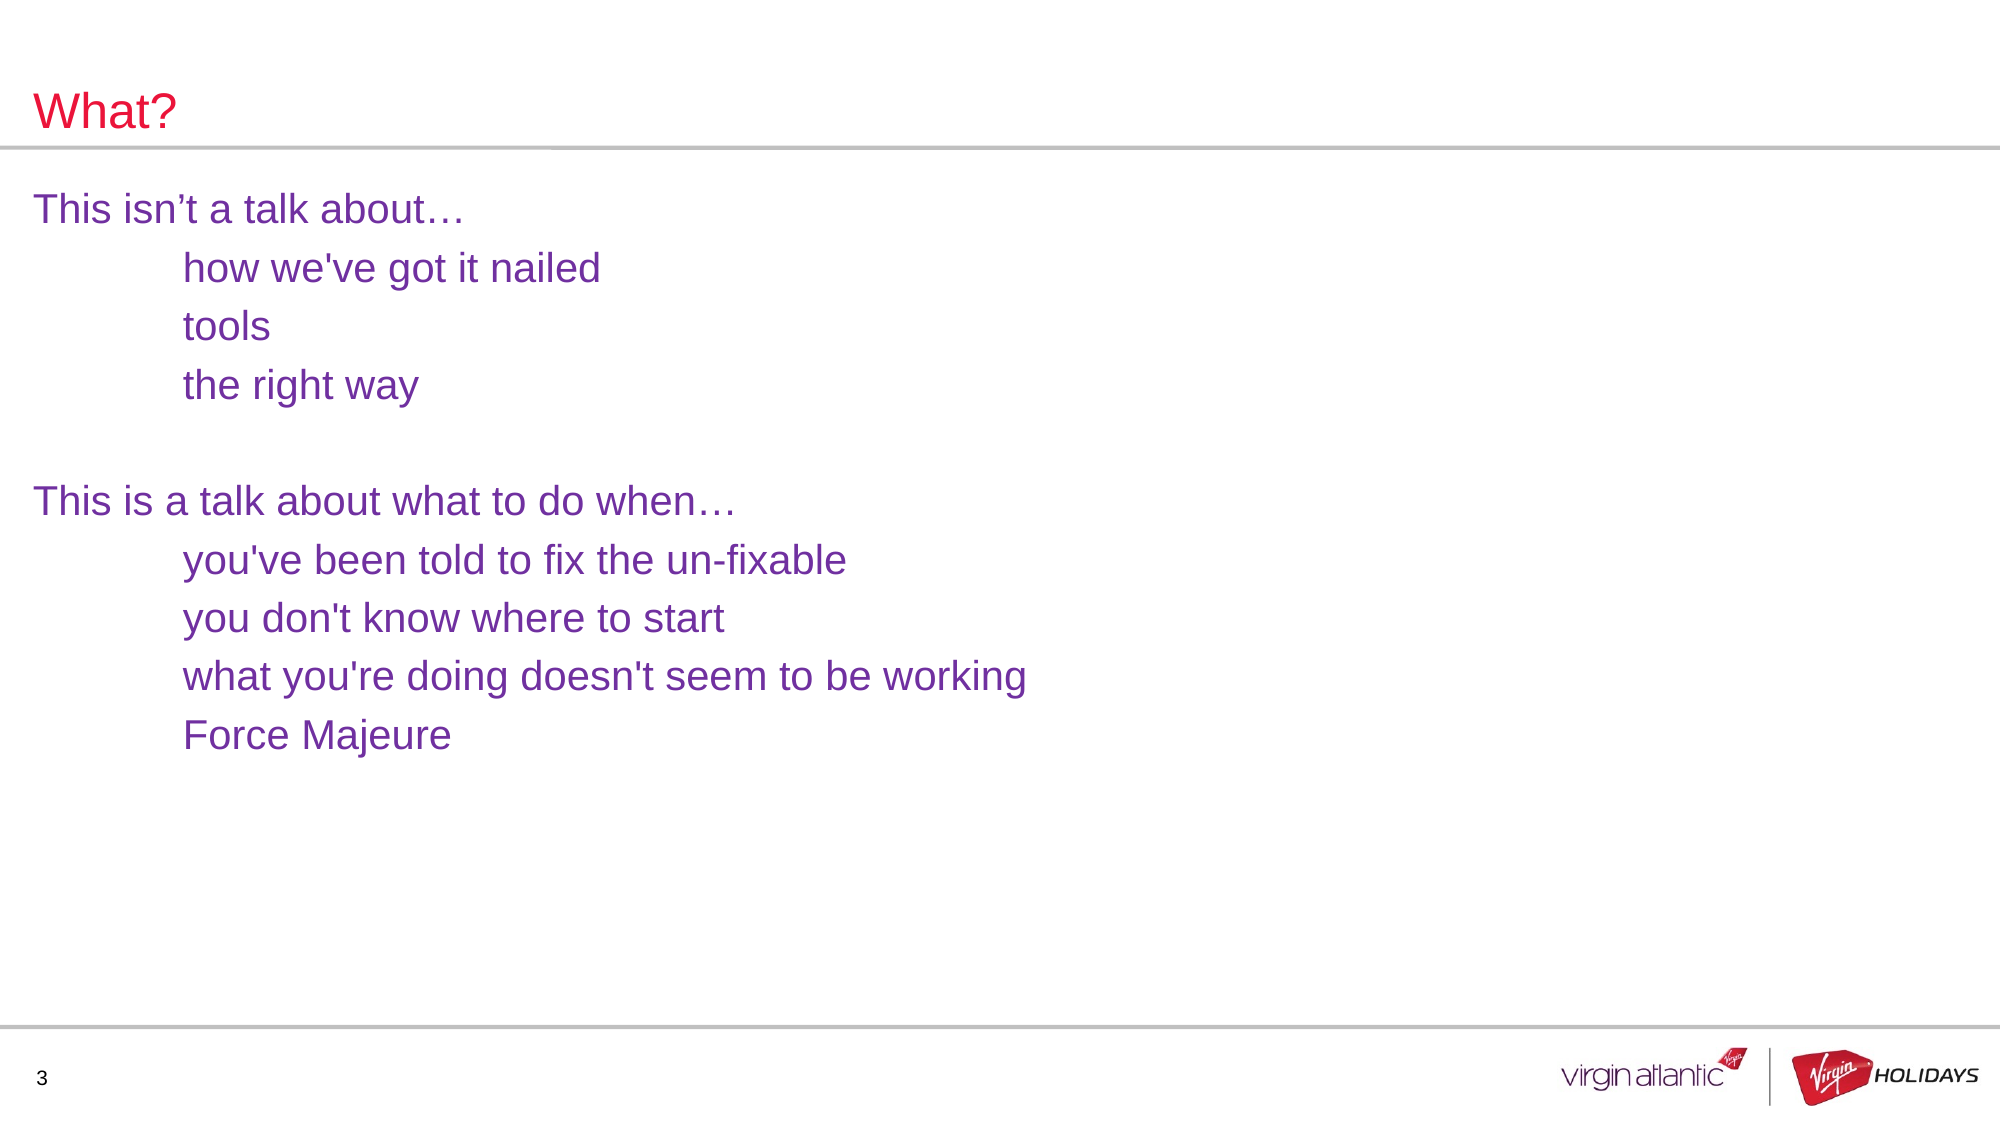

# What?
This isn’t a talk about…
	how we've got it nailed
	tools
	the right way

This is a talk about what to do when…
	you've been told to fix the un-fixable
	you don't know where to start
	what you're doing doesn't seem to be working
	Force Majeure